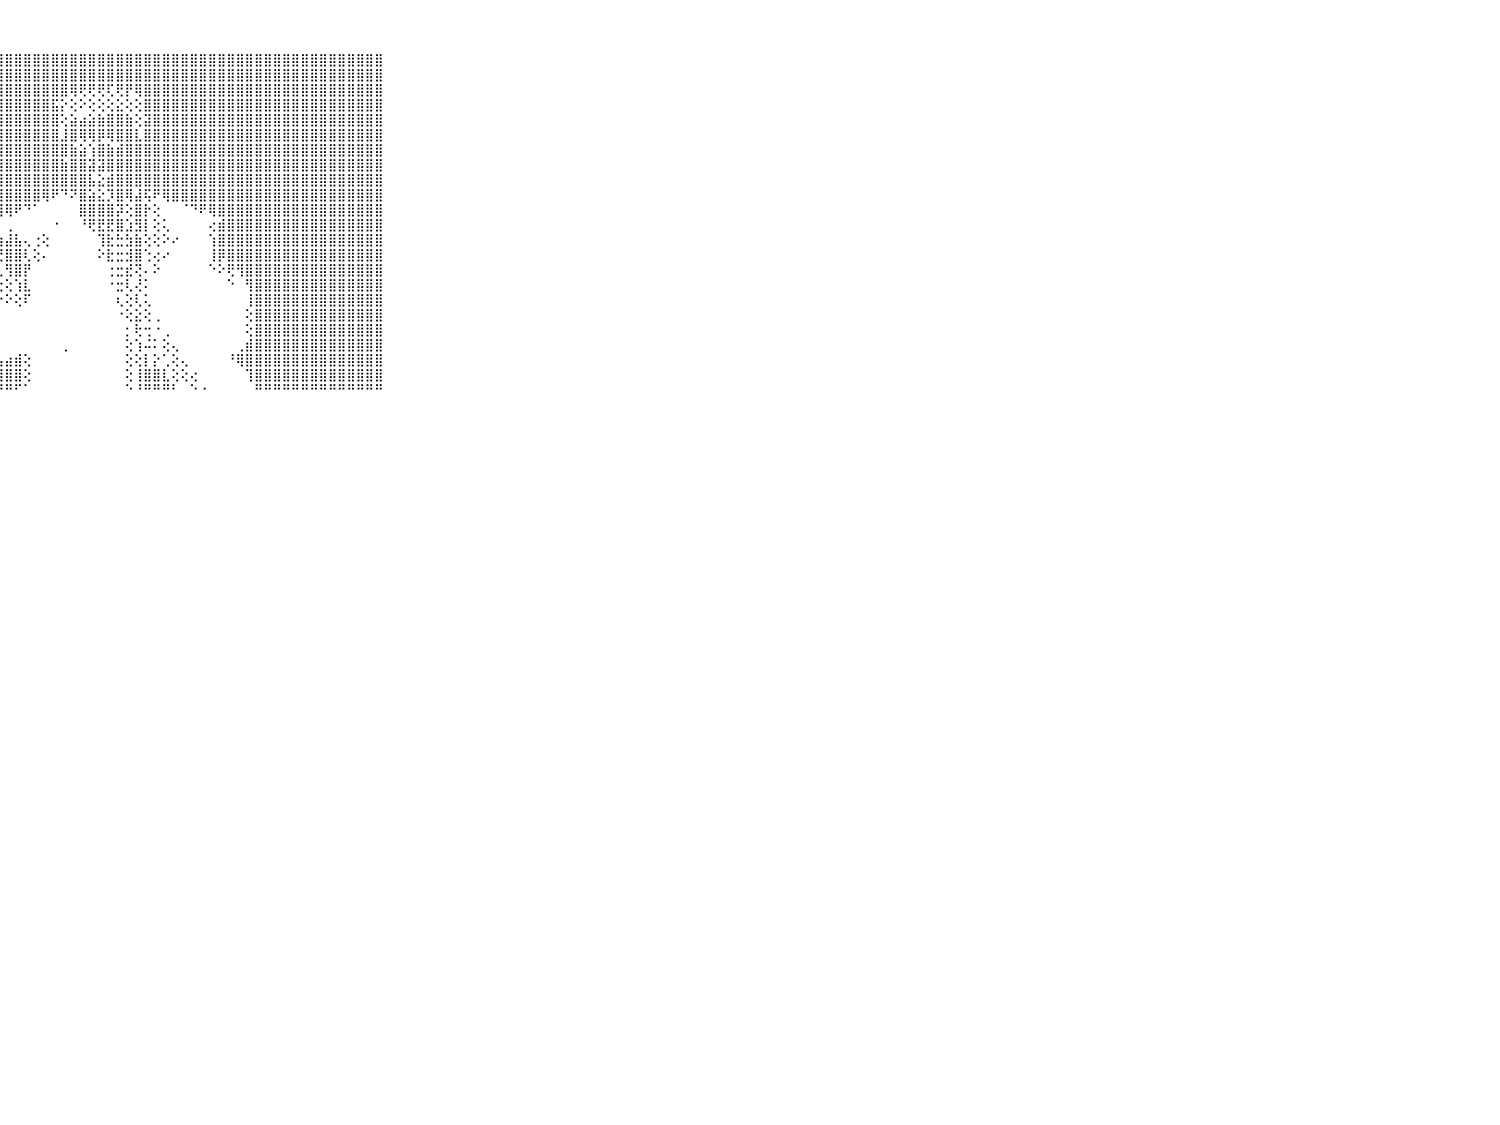

⠀⠀⠀⠀⠀⠀⠀⠀⠀⠀⠀⣿⣿⣿⣿⣿⣿⣿⣿⣿⣿⣿⣿⣿⣿⣿⣿⣿⣿⣿⣿⣿⣿⣿⣿⣿⣿⣿⣿⣿⣿⣿⣿⣿⣿⣿⣿⣿⣿⣿⣿⣿⣿⣿⣿⣿⣿⣿⣿⣿⣿⣿⣿⣿⣿⣿⣿⣿⣿⠀⠀⠀⠀⠀⠀⠀⠀⠀⠀⠀⠀
⠀⠀⠀⠀⠀⠀⠀⠀⠀⠀⠀⣿⣿⣿⣿⣿⣿⣿⣿⣿⣿⣿⣿⣿⣿⣿⣿⣿⣿⣿⣿⣿⣿⣿⣿⣿⣿⣿⣿⣿⣿⣿⣿⣿⣿⣿⣿⣿⣿⣿⣿⣿⣿⣿⣿⣿⣿⣿⣿⣿⣿⣿⣿⣿⣿⣿⣿⣿⣿⠀⠀⠀⠀⠀⠀⠀⠀⠀⠀⠀⠀
⠀⠀⠀⠀⠀⠀⠀⠀⠀⠀⠀⣿⣿⣿⣿⣿⣿⣿⣿⣿⣿⣿⣿⣿⣿⣿⣿⣿⣿⣿⣿⣿⣿⣿⣿⢿⢟⢟⢟⢏⢟⡟⢿⣿⣿⣿⣿⣿⣿⣿⣿⣿⣿⣿⣿⣿⣿⣿⣿⣿⣿⣿⣿⣿⣿⣿⣿⣿⣿⠀⠀⠀⠀⠀⠀⠀⠀⠀⠀⠀⠀
⠀⠀⠀⠀⠀⠀⠀⠀⠀⠀⠀⣿⣿⣿⣿⣿⣿⣿⣿⣿⣿⣿⣿⣿⣿⣿⣿⣿⣿⣿⣿⣿⣿⣯⡕⢕⠕⢕⢕⢕⣕⢕⢕⣿⣿⣿⣿⣿⣿⣿⣿⣿⣿⣿⣿⣿⣿⣿⣿⣿⣿⣿⣿⣿⣿⣿⣿⣿⣿⠀⠀⠀⠀⠀⠀⠀⠀⠀⠀⠀⠀
⠀⠀⠀⠀⠀⠀⠀⠀⠀⠀⠀⣿⣿⣿⣿⣿⣿⣿⣿⣿⣿⣿⣿⣿⣿⣿⣿⣿⣿⣿⣿⣿⣿⣿⢕⣵⣴⣵⣷⣿⣿⣷⢕⣽⣿⣿⣿⣿⣿⣿⣿⣿⣿⣿⣿⣿⣿⣿⣿⣿⣿⣿⣿⣿⣿⣿⣿⣿⣿⠀⠀⠀⠀⠀⠀⠀⠀⠀⠀⠀⠀
⠀⠀⠀⠀⠀⠀⠀⠀⠀⠀⠀⣿⣿⣿⣿⣿⣿⣿⣿⣿⣿⣿⣿⣿⣿⣿⣿⣿⣿⣿⣿⣿⣿⣿⣸⣿⢿⢿⡿⢿⣿⣿⣇⣿⣿⣿⣿⣿⣿⣿⣿⣿⣿⣿⣿⣿⣿⣿⣿⣿⣿⣿⣿⣿⣿⣿⣿⣿⣿⠀⠀⠀⠀⠀⠀⠀⠀⠀⠀⠀⠀
⠀⠀⠀⠀⠀⠀⠀⠀⠀⠀⠀⣿⣿⣿⣿⣿⣿⣿⣿⣿⣿⣿⣿⣿⣿⣿⣿⣿⣿⣿⣿⣿⣿⣿⣿⣷⣵⢱⣿⣷⣾⣿⣿⣿⣿⣿⣿⣿⣿⣿⣿⣿⣿⣿⣿⣿⣿⣿⣿⣿⣿⣿⣿⣿⣿⣿⣿⣿⣿⠀⠀⠀⠀⠀⠀⠀⠀⠀⠀⠀⠀
⠀⠀⠀⠀⠀⠀⠀⠀⠀⠀⠀⣿⣿⣿⣿⣿⣿⣿⣿⣿⣿⣿⣿⣿⣿⣿⣿⣿⣿⣿⣿⣿⣿⣿⣷⣿⣿⣽⣽⣿⣿⣿⣿⣿⣿⣿⣿⣿⣿⣿⣿⣿⣿⣿⣿⣿⣿⣿⣿⣿⣿⣿⣿⣿⣿⣿⣿⣿⣿⠀⠀⠀⠀⠀⠀⠀⠀⠀⠀⠀⠀
⠀⠀⠀⠀⠀⠀⠀⠀⠀⠀⠀⣿⣿⣿⣿⣿⣿⣿⣿⣿⣿⣿⣿⣿⣿⣿⣿⣿⣿⣿⣿⣿⣿⣿⣿⣿⣿⣧⣕⣾⣿⣿⣿⣿⣿⣿⣿⣿⣿⣿⣿⣿⣿⣿⣿⣿⣿⣿⣿⣿⣿⣿⣿⣿⣿⣿⣿⣿⣿⠀⠀⠀⠀⠀⠀⠀⠀⠀⠀⠀⠀
⠀⠀⠀⠀⠀⠀⠀⠀⠀⠀⠀⣿⣿⣿⣿⣿⣿⣿⣿⣿⣿⣿⣿⣿⣿⣿⣿⣿⣿⣿⣿⣿⢿⠟⠙⠝⣿⣵⣕⡹⣿⢿⣼⢯⠟⢿⣿⣿⣿⣿⣿⣿⣿⣿⣿⣿⣿⣿⣿⣿⣿⣿⣿⣿⣿⣿⣿⣿⣿⠀⠀⠀⠀⠀⠀⠀⠀⠀⠀⠀⠀
⠀⠀⠀⠀⠀⠀⠀⠀⠀⠀⠀⣿⣿⣿⣿⣿⣿⣿⣿⣿⣿⣿⣿⣿⣿⣿⣿⣿⢿⠟⠙⠁⠀⠀⠀⠀⣿⣿⣿⣿⡽⢕⣿⡗⢕⠀⠀⠈⠙⠟⢿⣿⣿⣿⣿⣿⣿⣿⣿⣿⣿⣿⣿⣿⣿⣿⣿⣿⣿⠀⠀⠀⠀⠀⠀⠀⠀⠀⠀⠀⠀
⠀⠀⠀⠀⠀⠀⠀⠀⠀⠀⠀⣿⣿⣿⣿⣿⣿⣿⣿⣿⣿⣿⣿⣿⣿⣿⡟⠅⢀⠀⠀⠀⠀⠐⠀⠀⠘⢟⣟⣟⣿⣱⣻⡇⢕⢅⠀⠀⠀⠀⢔⣾⣿⣿⣿⣿⣿⣿⣿⣿⣿⣿⣿⣿⣿⣿⣿⣿⣿⠀⠀⠀⠀⠀⠀⠀⠀⠀⠀⠀⠀
⠀⠀⠀⠀⠀⠀⠀⠀⠀⠀⠀⣿⣿⣿⣿⣿⣿⣿⣿⣿⣿⣿⣿⣿⣿⣿⡇⣰⣼⣧⢄⢐⢕⠀⠀⠀⠀⠀⢹⣗⣓⣳⣷⢕⢕⠕⠔⠀⠀⠀⢱⣿⣿⣿⣿⣿⣿⣿⣿⣿⣿⣿⣿⣿⣿⣿⣿⣿⣿⠀⠀⠀⠀⠀⠀⠀⠀⠀⠀⠀⠀
⠀⠀⠀⠀⠀⠀⠀⠀⠀⠀⠀⣿⣿⣿⣿⣿⣿⣿⣿⣿⣿⣿⣿⣿⣿⣿⡸⢝⣿⣿⢇⢕⠄⠀⠀⠀⠀⠀⠕⣗⣒⣺⣿⢑⢔⠔⠀⠀⠀⠀⢸⡿⣿⣿⣿⣿⣿⣿⣿⣿⣿⣿⣿⣿⣿⣿⣿⣿⣿⠀⠀⠀⠀⠀⠀⠀⠀⠀⠀⠀⠀
⠀⠀⠀⠀⠀⠀⠀⠀⠀⠀⠀⣿⣿⣿⣿⣿⣿⣿⣿⣿⣿⣿⣿⣿⣿⣿⡟⢇⢻⣿⡟⠀⠀⠀⠀⠀⠀⠀⠀⢐⣒⣞⢝⠄⠕⠀⠀⠀⠀⠀⠑⠕⢟⢻⣿⣿⣿⣿⣿⣿⣿⣿⣿⣿⣿⣿⣿⣿⣿⠀⠀⠀⠀⠀⠀⠀⠀⠀⠀⠀⠀
⠀⠀⠀⠀⠀⠀⠀⠀⠀⠀⠀⣿⣿⣿⣿⣿⣿⣿⣿⣿⣿⣿⣿⣿⣿⣿⢏⢕⢕⢱⣇⠀⠀⠀⠀⠀⠀⠀⠀⠐⣒⢇⢜⠅⠀⠀⠀⠀⠀⠀⠀⠀⠑⠀⢻⣿⣿⣿⣿⣿⣿⣿⣿⣿⣿⣿⣿⣿⣿⠀⠀⠀⠀⠀⠀⠀⠀⠀⠀⠀⠀
⠀⠀⠀⠀⠀⠀⠀⠀⠀⠀⠀⣿⣿⣿⣿⣿⣿⣿⣿⣿⣿⣿⣿⣿⣿⡏⢕⠑⠕⢕⠏⠀⠀⠀⠀⠀⠀⠀⠀⠀⢆⢕⢇⢅⠀⠀⠀⠀⠀⠀⠀⠀⠀⠀⢸⣿⣿⣿⣿⣿⣿⣿⣿⣿⣿⣿⣿⣿⣿⠀⠀⠀⠀⠀⠀⠀⠀⠀⠀⠀⠀
⠀⠀⠀⠀⠀⠀⠀⠀⠀⠀⠀⣿⣿⣿⣿⣿⣿⣿⣿⣿⣿⣿⣿⣿⣿⢕⡕⠀⠀⠀⠀⠀⠀⠀⠀⠀⠀⠀⠀⠀⠐⢕⣕⢕⢀⠀⠀⠀⠀⠀⠀⠀⠀⠀⢕⣿⣿⣿⣿⣿⣿⣿⣿⣿⣿⣿⣿⣿⣿⠀⠀⠀⠀⠀⠀⠀⠀⠀⠀⠀⠀
⠀⠀⠀⠀⠀⠀⠀⠀⠀⠀⠀⣿⣿⣿⣿⣿⣿⣿⣿⣿⣿⣿⣿⣿⢇⠁⠑⠀⠀⠀⠀⠀⠀⠀⠀⠀⠀⠀⠀⠀⠀⡂⢗⢒⠐⢀⠀⠀⠀⠀⠀⠀⠀⠀⢕⣿⣿⣿⣿⣿⣿⣿⣿⣿⣿⣿⣿⣿⣿⠀⠀⠀⠀⠀⠀⠀⠀⠀⠀⠀⠀
⠀⠀⠀⠀⠀⠀⠀⠀⠀⠀⠀⣿⣿⣿⣿⣿⣿⣿⣿⣿⣿⣿⣿⣿⣆⠀⠀⠀⠀⠀⠀⠀⠀⠀⢀⠀⠀⠀⠀⠀⠀⢕⢱⠬⠅⢕⢄⠀⠀⠀⠀⠀⠀⢀⣾⣿⣿⣿⣿⣿⣿⣿⣿⣿⣿⣿⣿⣿⣿⠀⠀⠀⠀⠀⠀⠀⠀⠀⠀⠀⠀
⠀⠀⠀⠀⠀⠀⠀⠀⠀⠀⠀⣿⣿⣿⣿⣿⣿⣿⣿⣿⣿⣿⣿⣿⣿⣷⣤⣠⣴⣾⢕⠀⠀⠀⠀⠀⠀⠀⠀⠀⠀⢕⢕⡇⡕⢁⢕⢄⠀⠀⠀⠀⠘⢿⣿⣿⣿⣿⣿⣿⣿⣿⣿⣿⣿⣿⣿⣿⣿⠀⠀⠀⠀⠀⠀⠀⠀⠀⠀⠀⠀
⠀⠀⠀⠀⠀⠀⠀⠀⠀⠀⠀⣿⣿⣿⣿⣿⣿⣿⣿⣿⣿⣿⣿⣿⣿⣿⣿⣿⣿⣿⢕⠀⠀⠀⠀⠀⠀⠀⠀⠀⠀⢕⢸⣿⣿⣇⢕⢕⢔⠀⠀⠀⠀⠀⢹⣿⣿⣿⣿⣿⣿⣿⣿⣿⣿⣿⣿⣿⣿⠀⠀⠀⠀⠀⠀⠀⠀⠀⠀⠀⠀
⠀⠀⠀⠀⠀⠀⠀⠀⠀⠀⠀⠛⠛⠛⠛⠛⠛⠛⠛⠛⠛⠛⠛⠛⠛⠛⠛⠛⠛⠋⠁⠀⠀⠀⠀⠀⠀⠀⠀⠀⠀⠑⠘⠛⠛⠛⠃⠀⠑⠐⠀⠀⠀⠀⠀⠛⠛⠛⠛⠛⠛⠛⠛⠛⠛⠛⠛⠛⠛⠀⠀⠀⠀⠀⠀⠀⠀⠀⠀⠀⠀